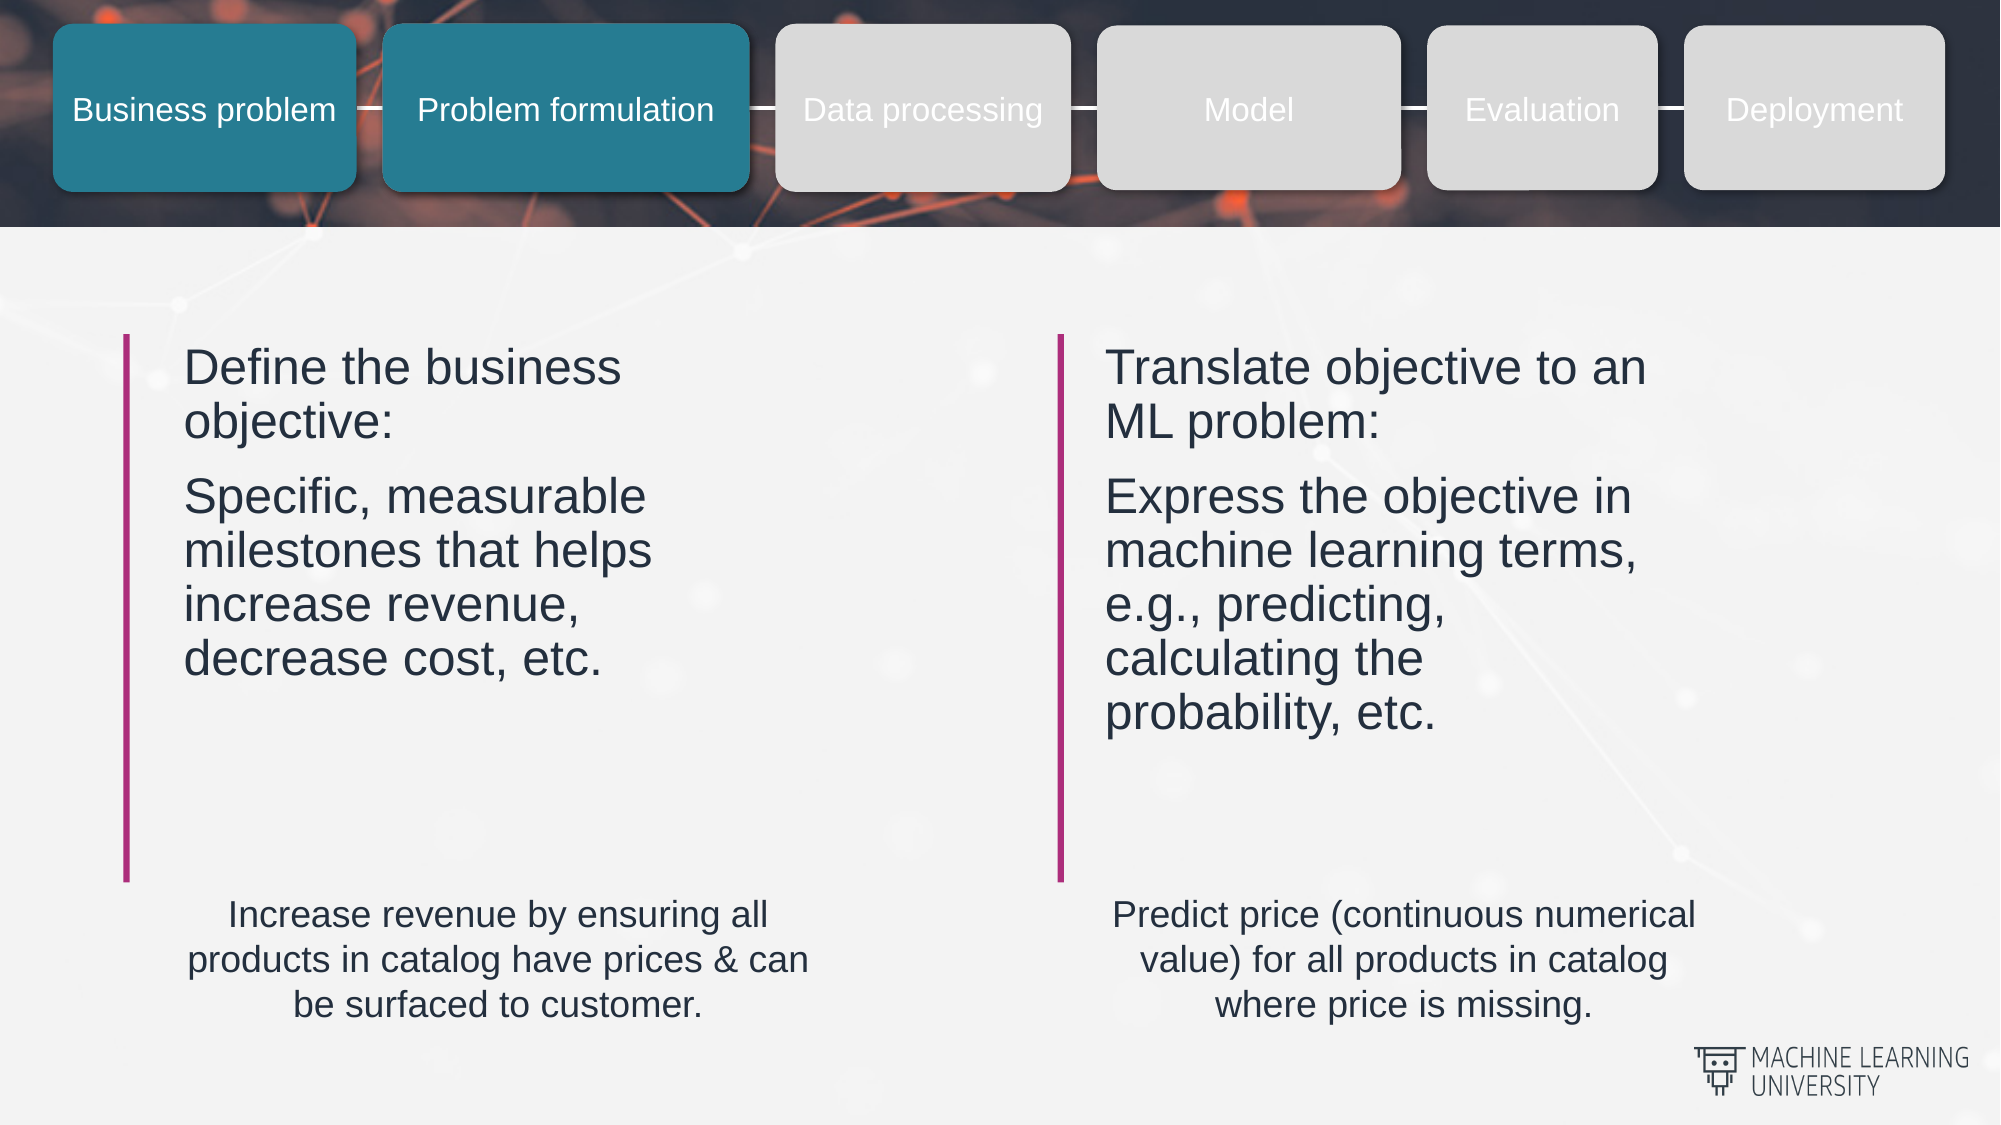

Problem formulation
Business problem
Problem formulation
Data processing
Evaluation
Model
Deployment
Define the business objective:
Specific, measurable milestones that helps increase revenue, decrease cost, etc.
Translate objective to an ML problem:
Express the objective in machine learning terms, e.g., predicting, calculating the probability, etc.

Increase revenue by ensuring all products in catalog have prices & can be surfaced to customer.
Predict price (continuous numerical value) for all products in catalog where price is missing.